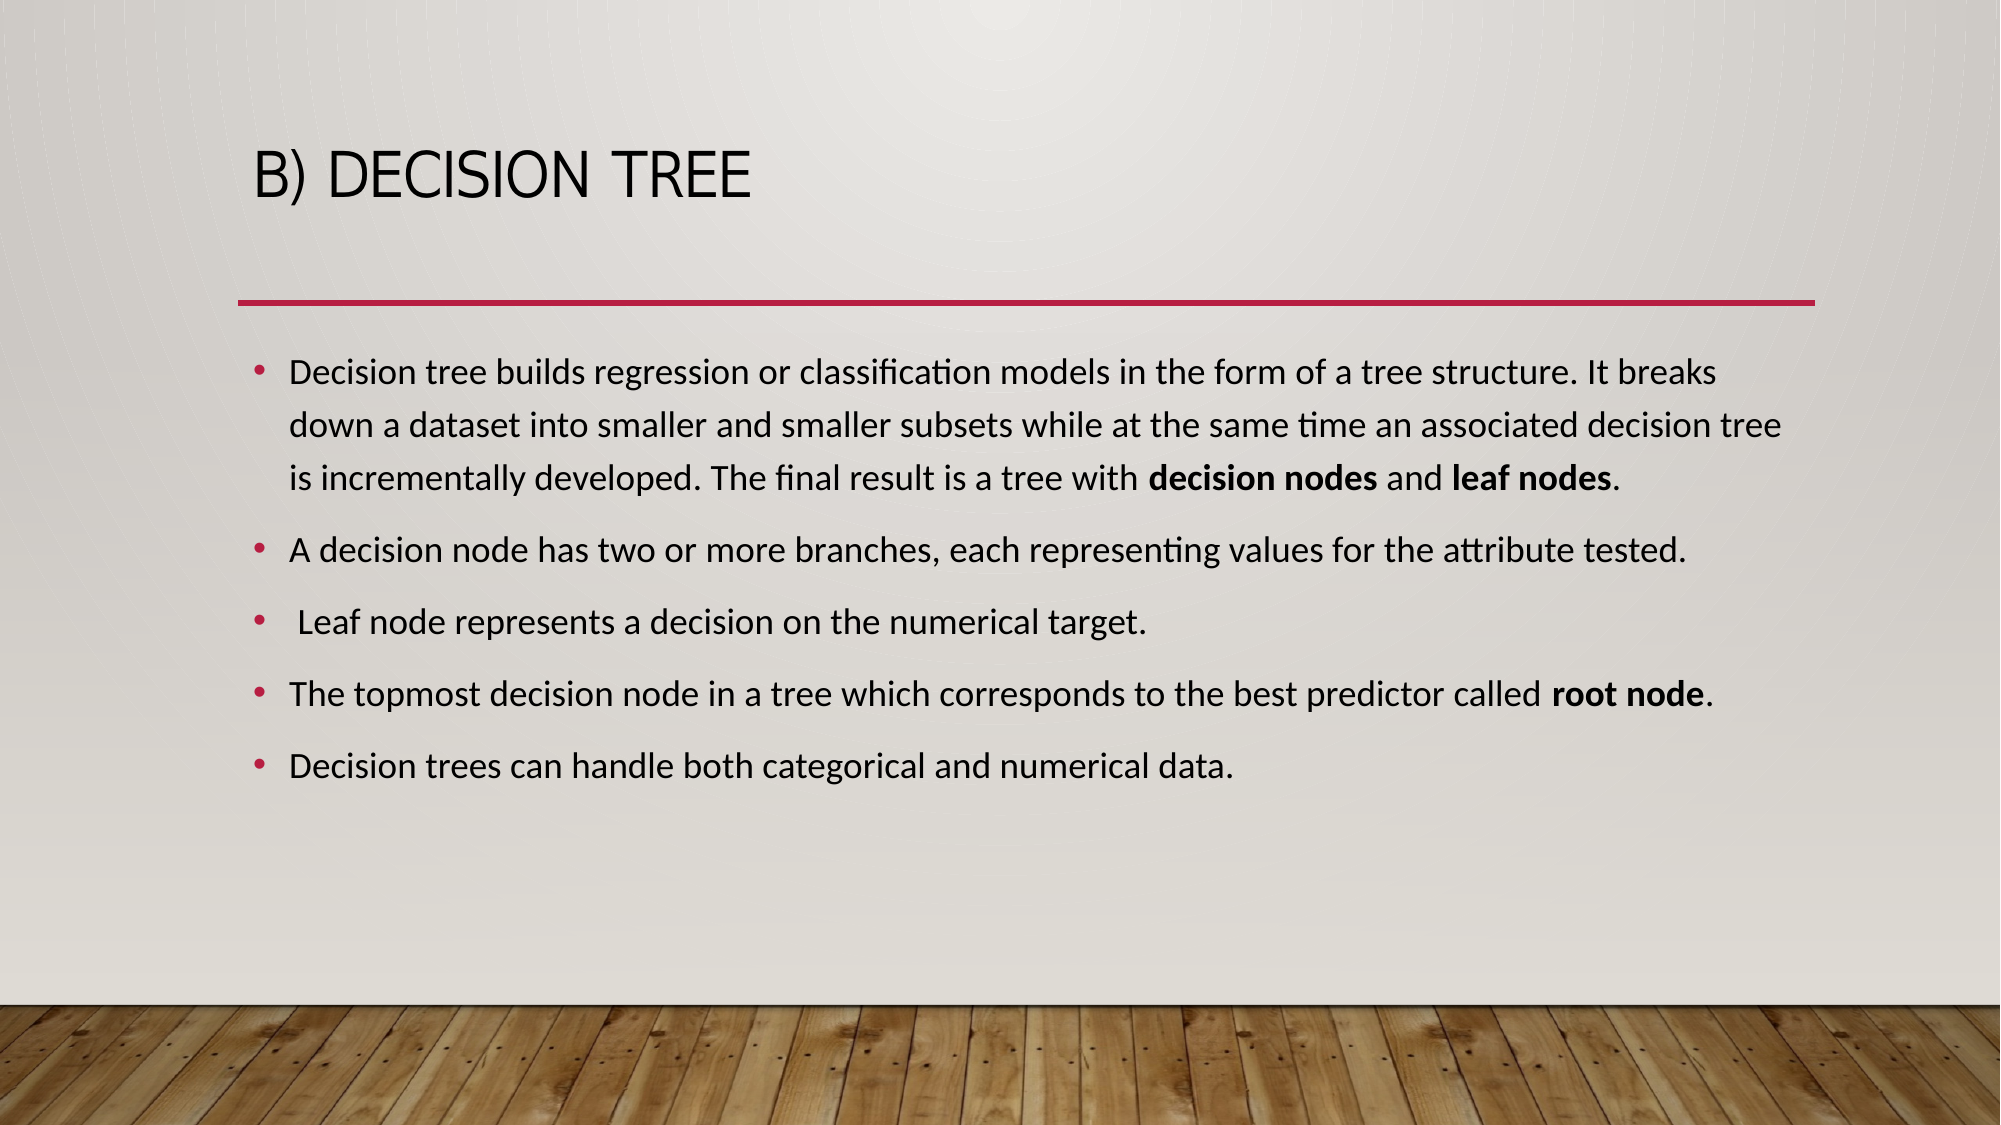

# B) Decision Tree
Decision tree builds regression or classification models in the form of a tree structure. It breaks down a dataset into smaller and smaller subsets while at the same time an associated decision tree is incrementally developed. The final result is a tree with decision nodes and leaf nodes.
A decision node has two or more branches, each representing values for the attribute tested.
 Leaf node represents a decision on the numerical target.
The topmost decision node in a tree which corresponds to the best predictor called root node.
Decision trees can handle both categorical and numerical data.